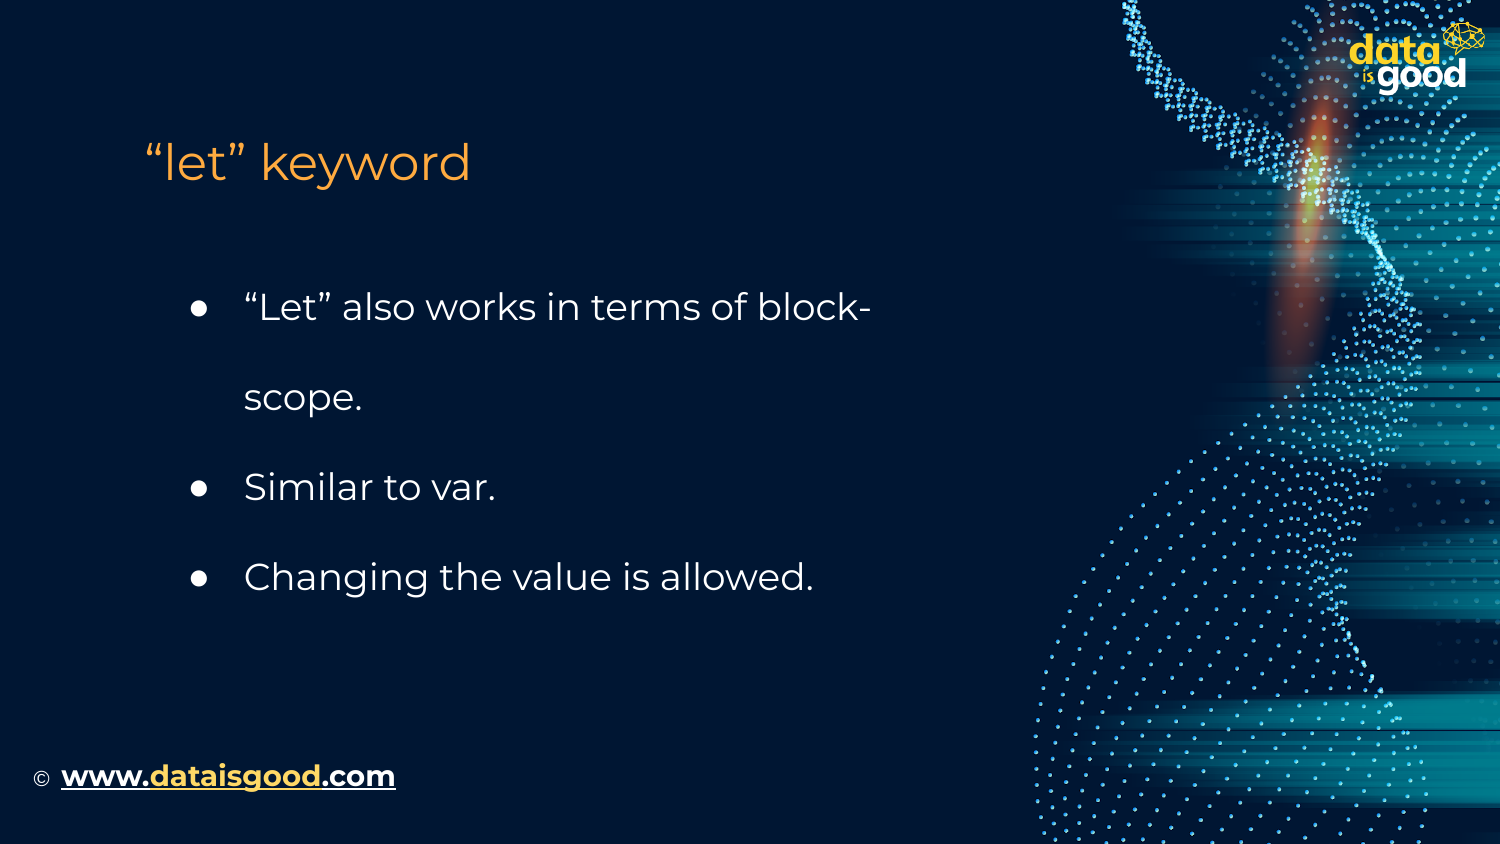

# “let” keyword
“Let” also works in terms of block-scope.
Similar to var.
Changing the value is allowed.